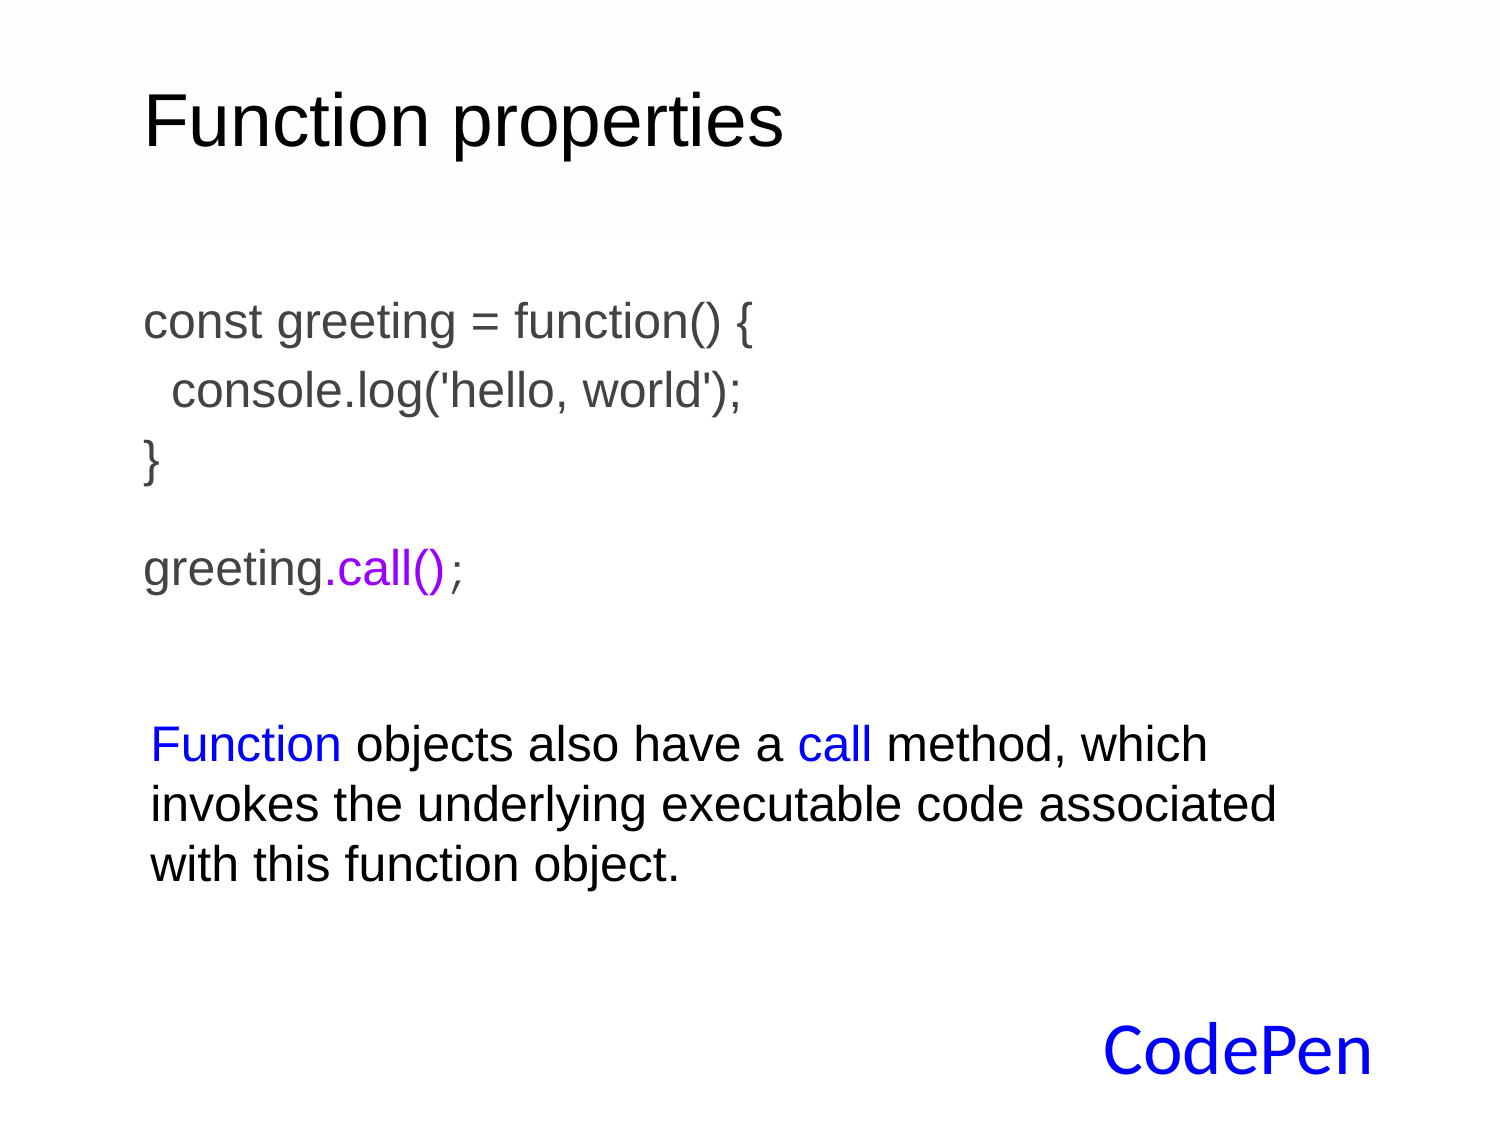

Function properties
const greeting = function() {
  console.log('hello, world');
}

greeting.call();
Function objects also have a call method, which invokes the underlying executable code associated with this function object.
CodePen